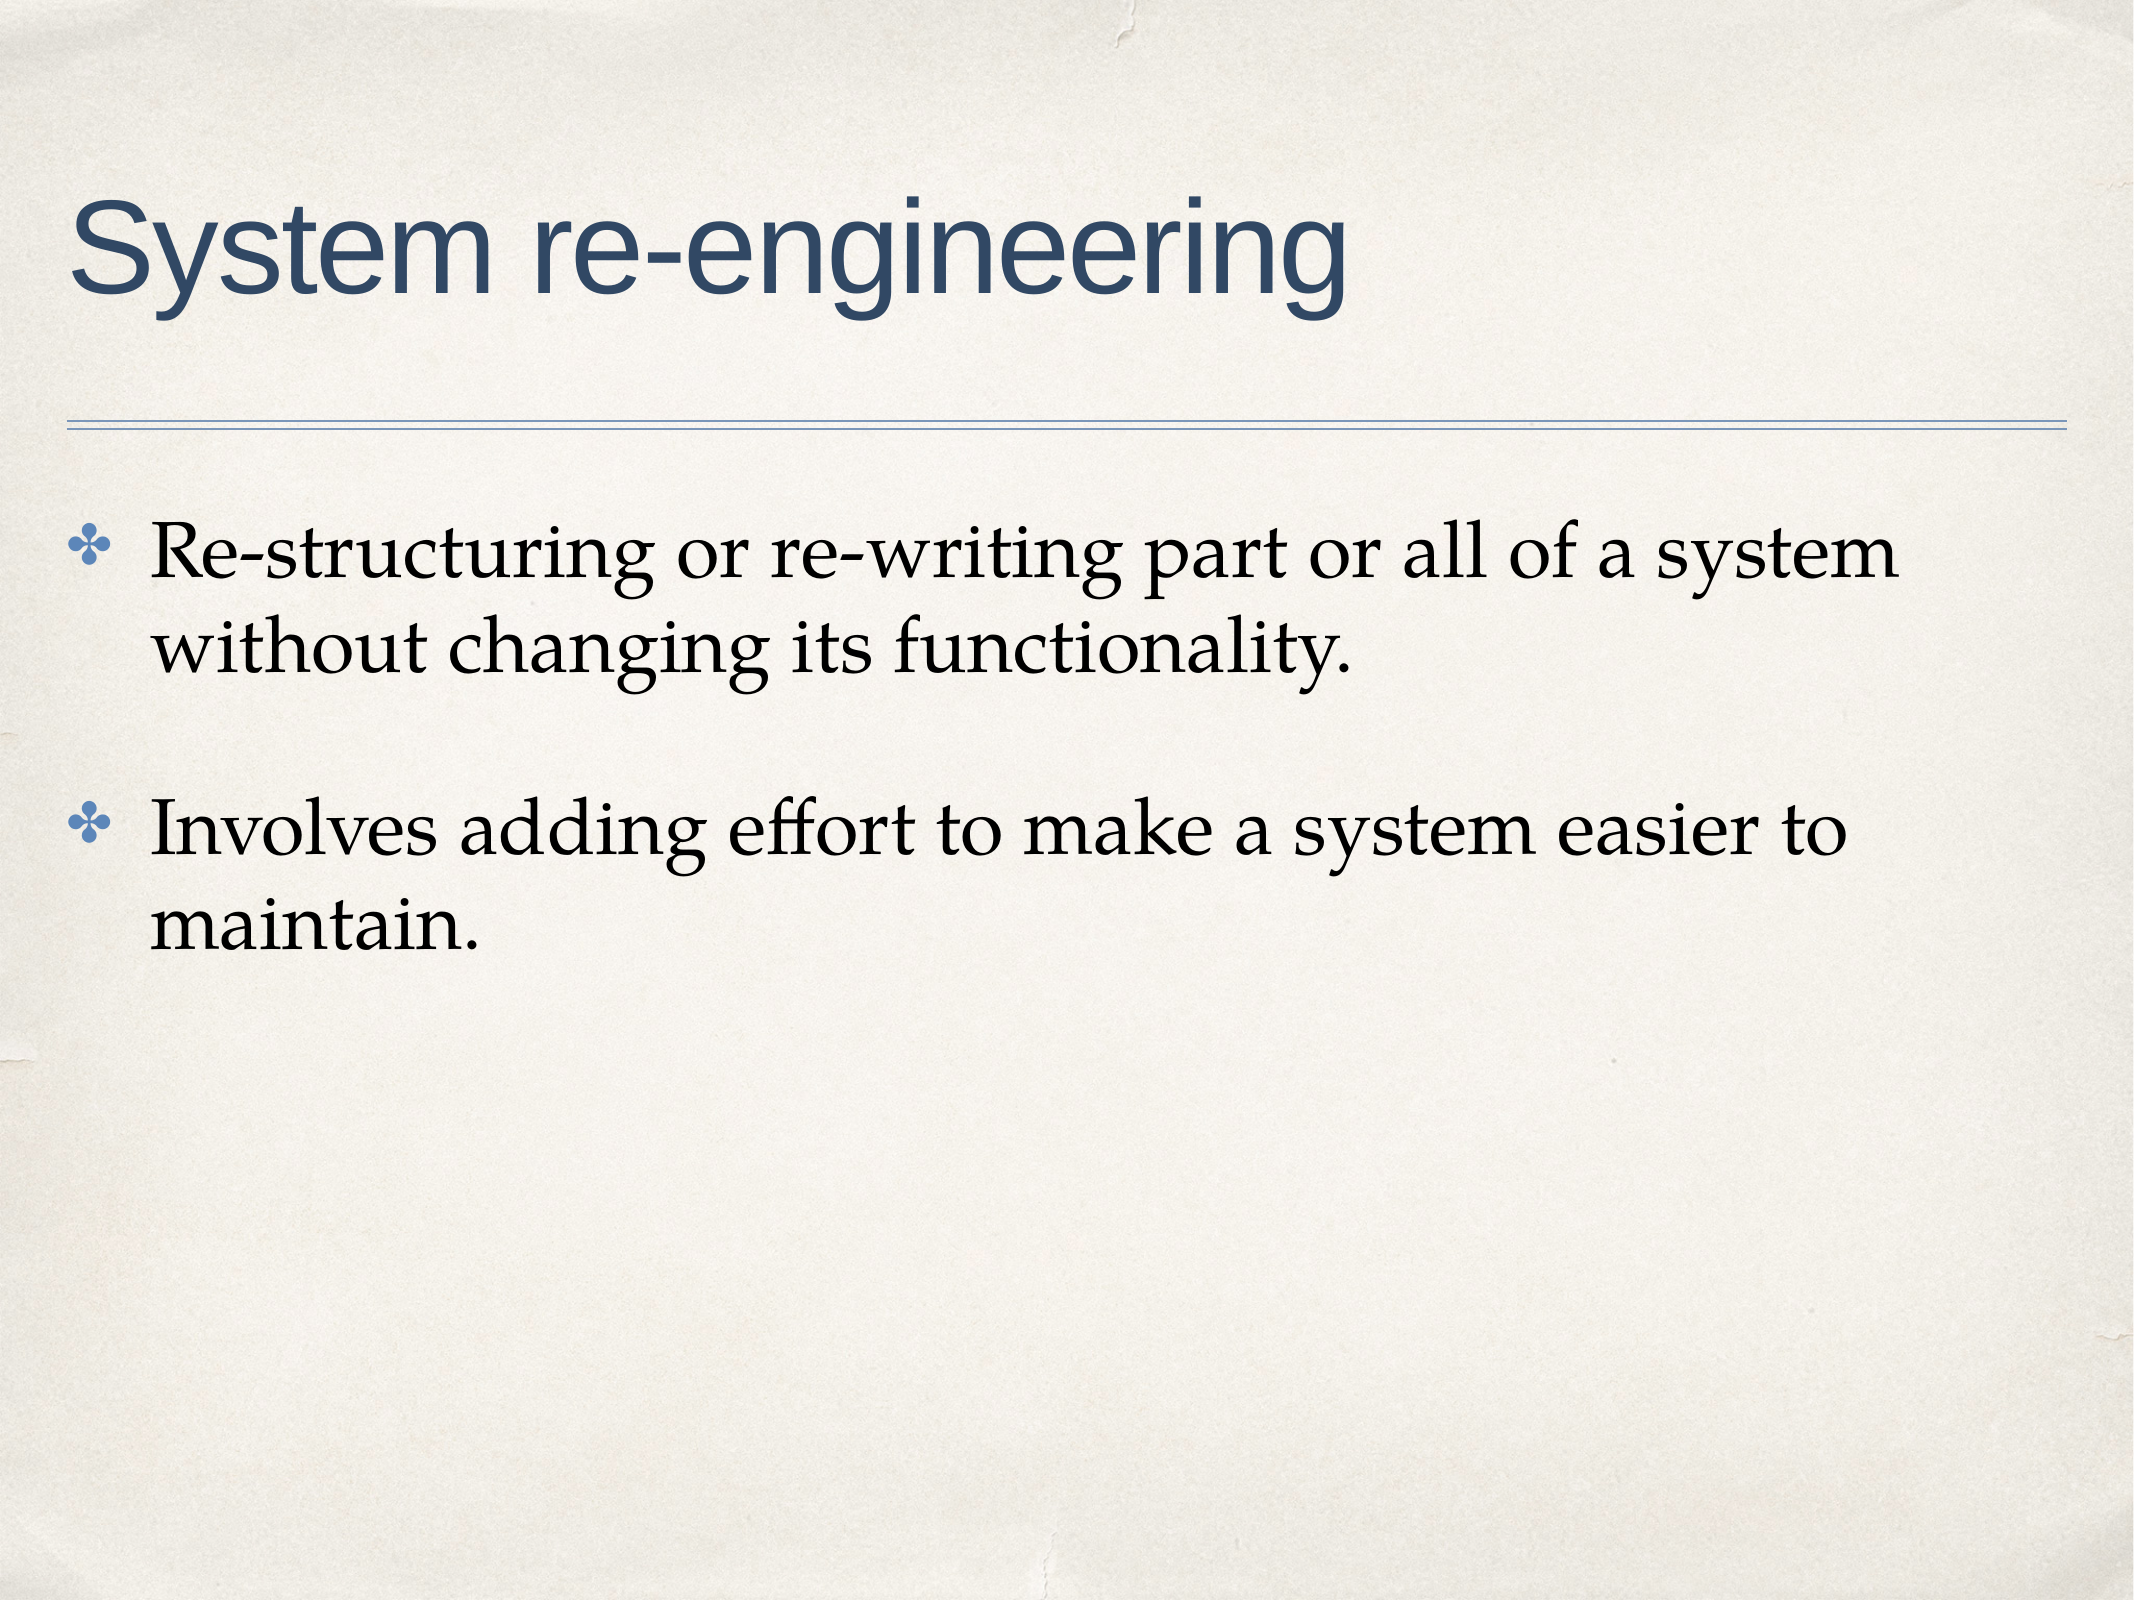

# System re-engineering
Re-structuring or re-writing part or all of a system without changing its functionality.
Involves adding effort to make a system easier to maintain.